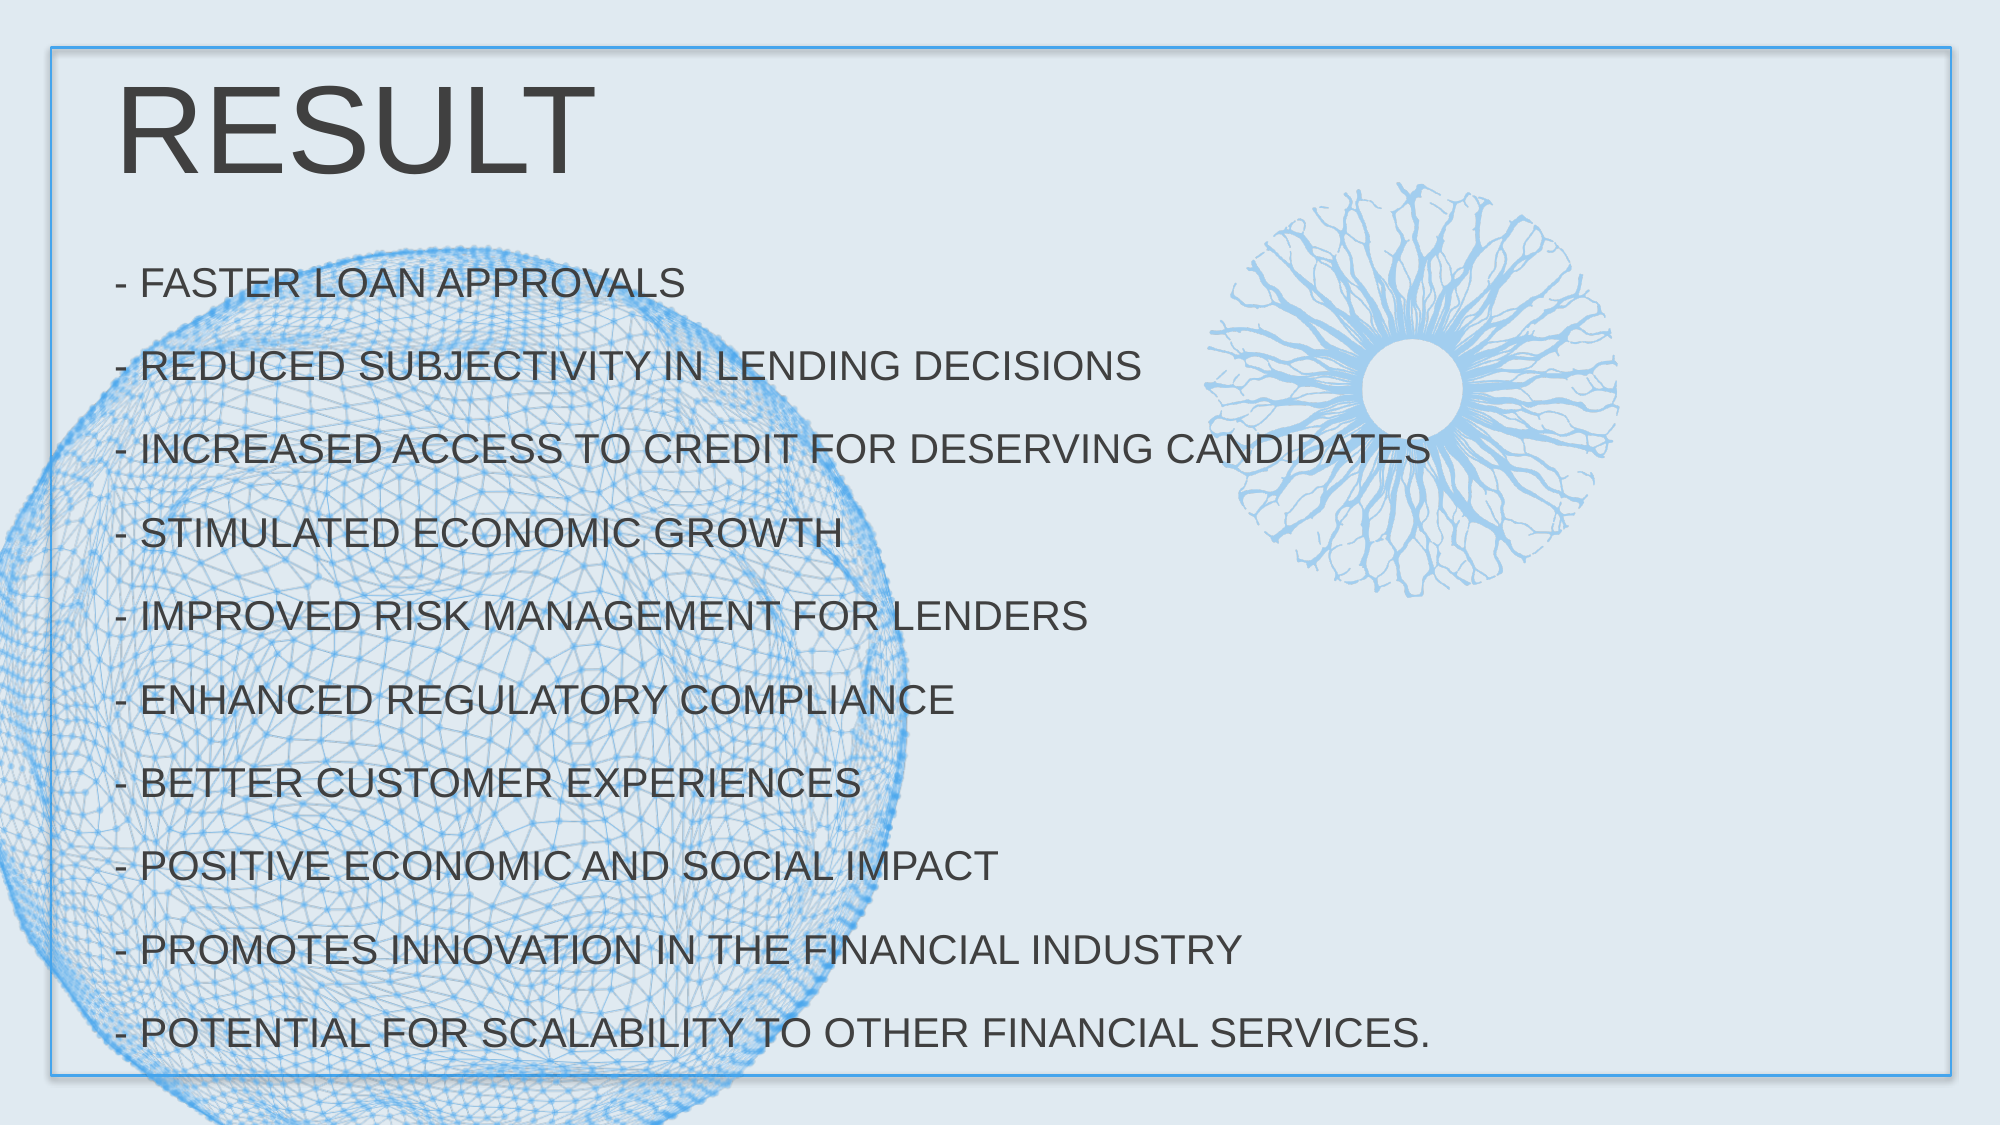

# result
- Faster loan approvals
- Reduced subjectivity in lending decisions
- Increased access to credit for deserving candidates
- Stimulated economic growth
- Improved risk management for lenders
- Enhanced regulatory compliance
- Better customer experiences
- Positive economic and social impact
- Promotes innovation in the financial industry
- Potential for scalability to other financial services.